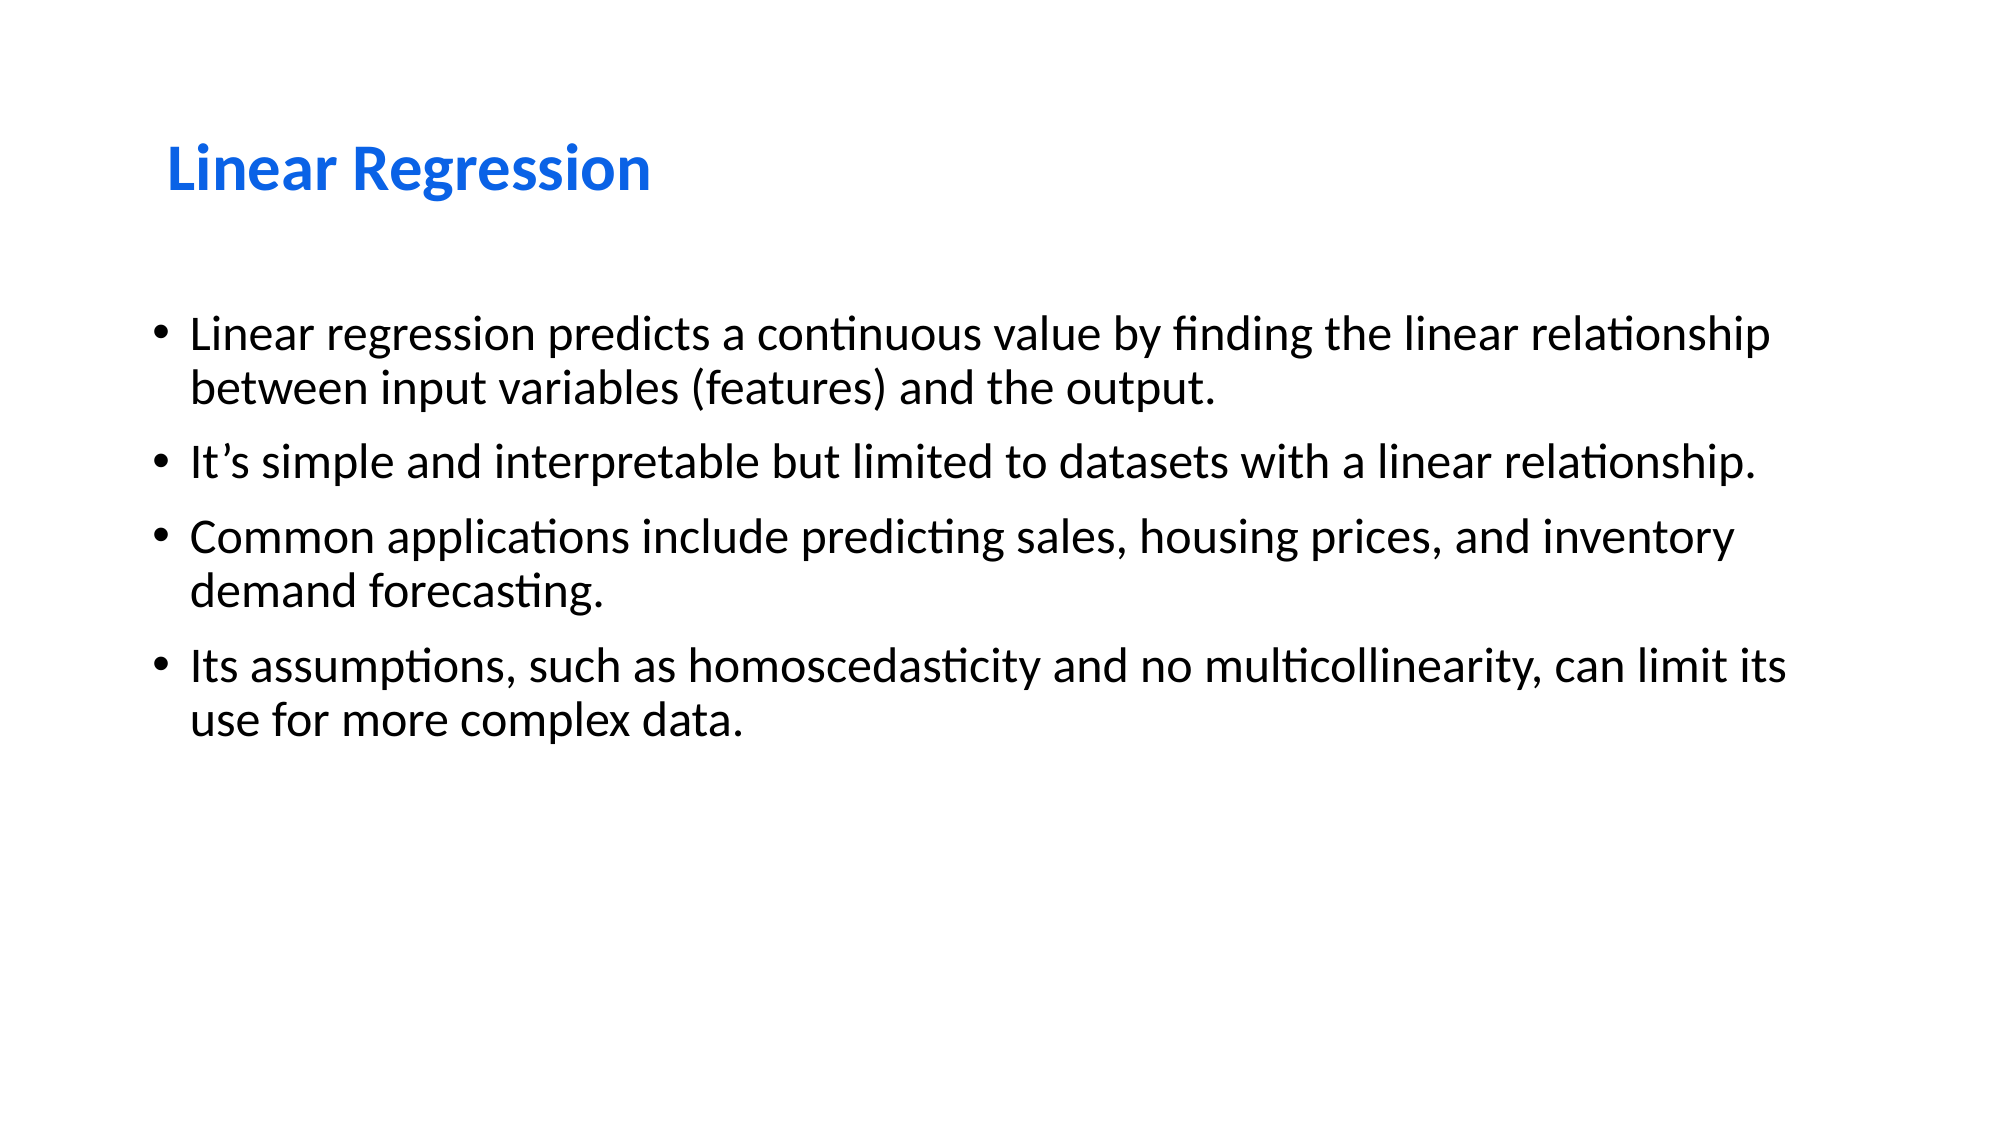

# Linear Regression
Linear regression predicts a continuous value by finding the linear relationship between input variables (features) and the output.
It’s simple and interpretable but limited to datasets with a linear relationship.
Common applications include predicting sales, housing prices, and inventory demand forecasting.
Its assumptions, such as homoscedasticity and no multicollinearity, can limit its use for more complex data.